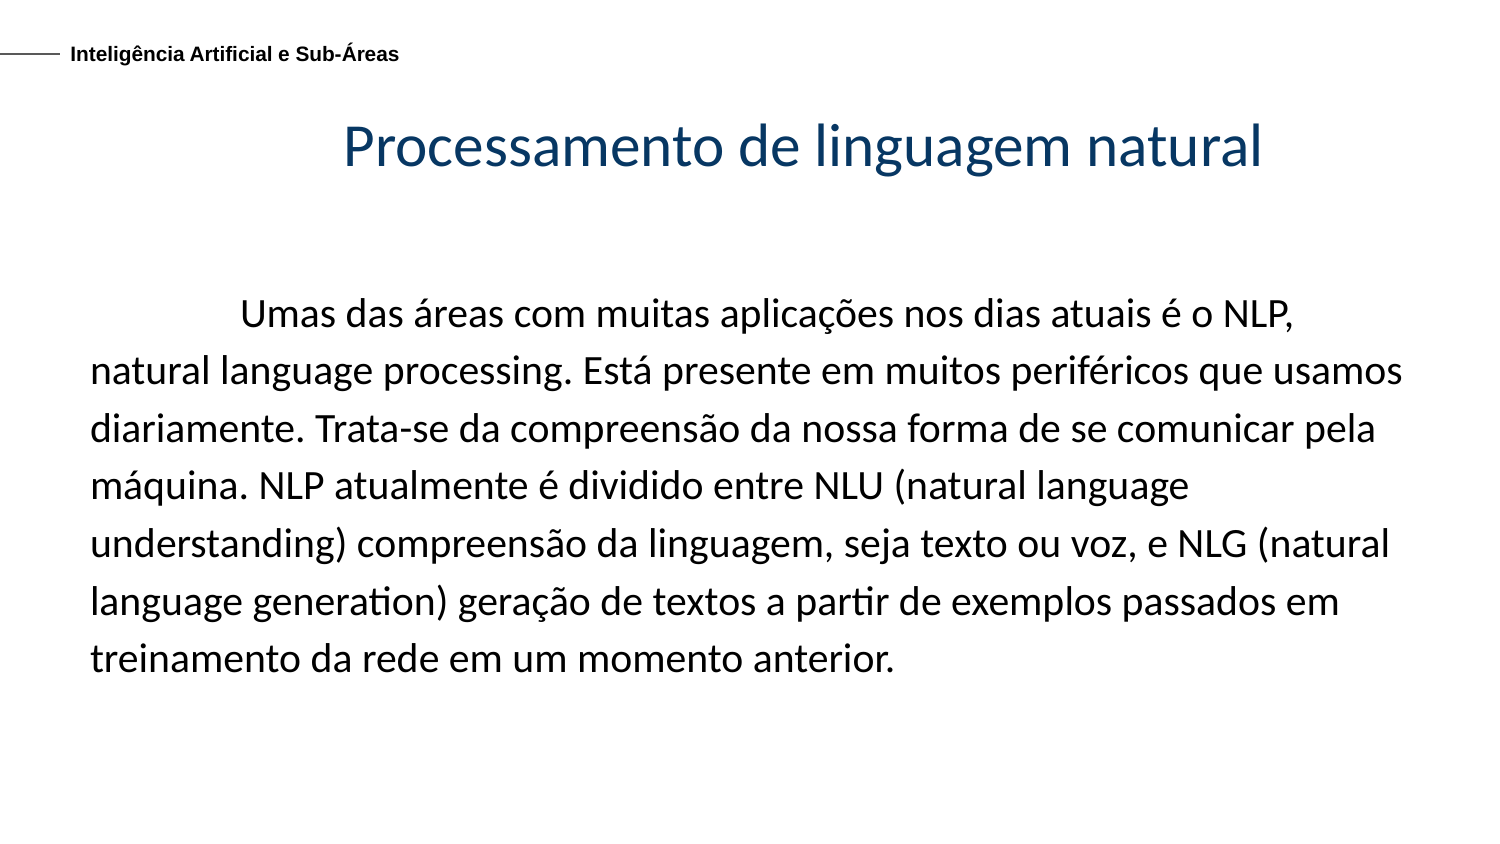

Inteligência Artificial e Sub-Áreas
# Processamento de linguagem natural
	Umas das áreas com muitas aplicações nos dias atuais é o NLP, natural language processing. Está presente em muitos periféricos que usamos diariamente. Trata-se da compreensão da nossa forma de se comunicar pela máquina. NLP atualmente é dividido entre NLU (natural language understanding) compreensão da linguagem, seja texto ou voz, e NLG (natural language generation) geração de textos a partir de exemplos passados em treinamento da rede em um momento anterior.